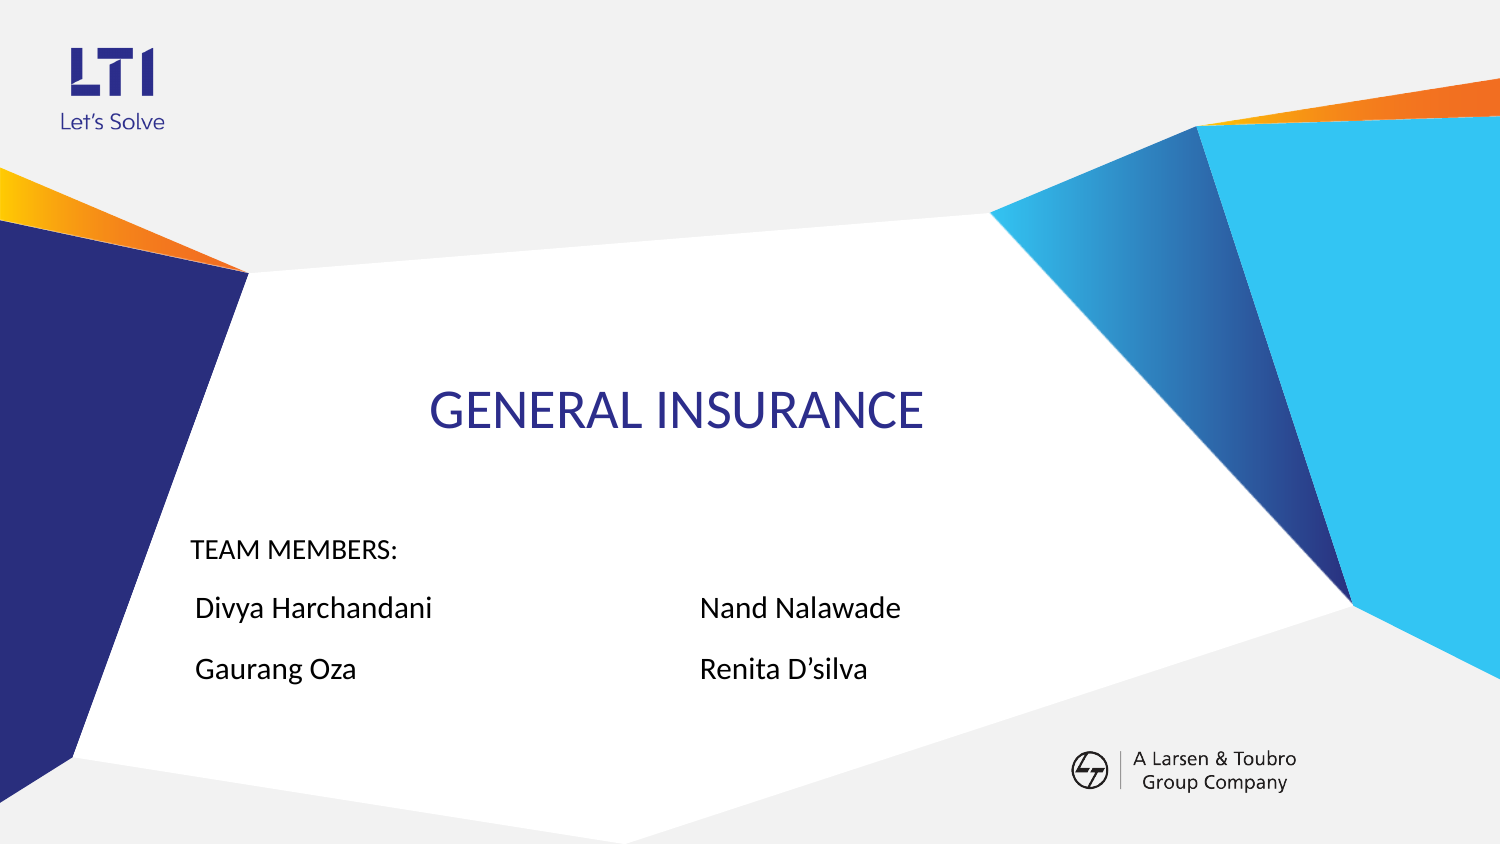

# GENERAL INSURANCE
TEAM MEMBERS:
| Divya Harchandani | Nand Nalawade |
| --- | --- |
| Gaurang Oza | Renita D’silva |